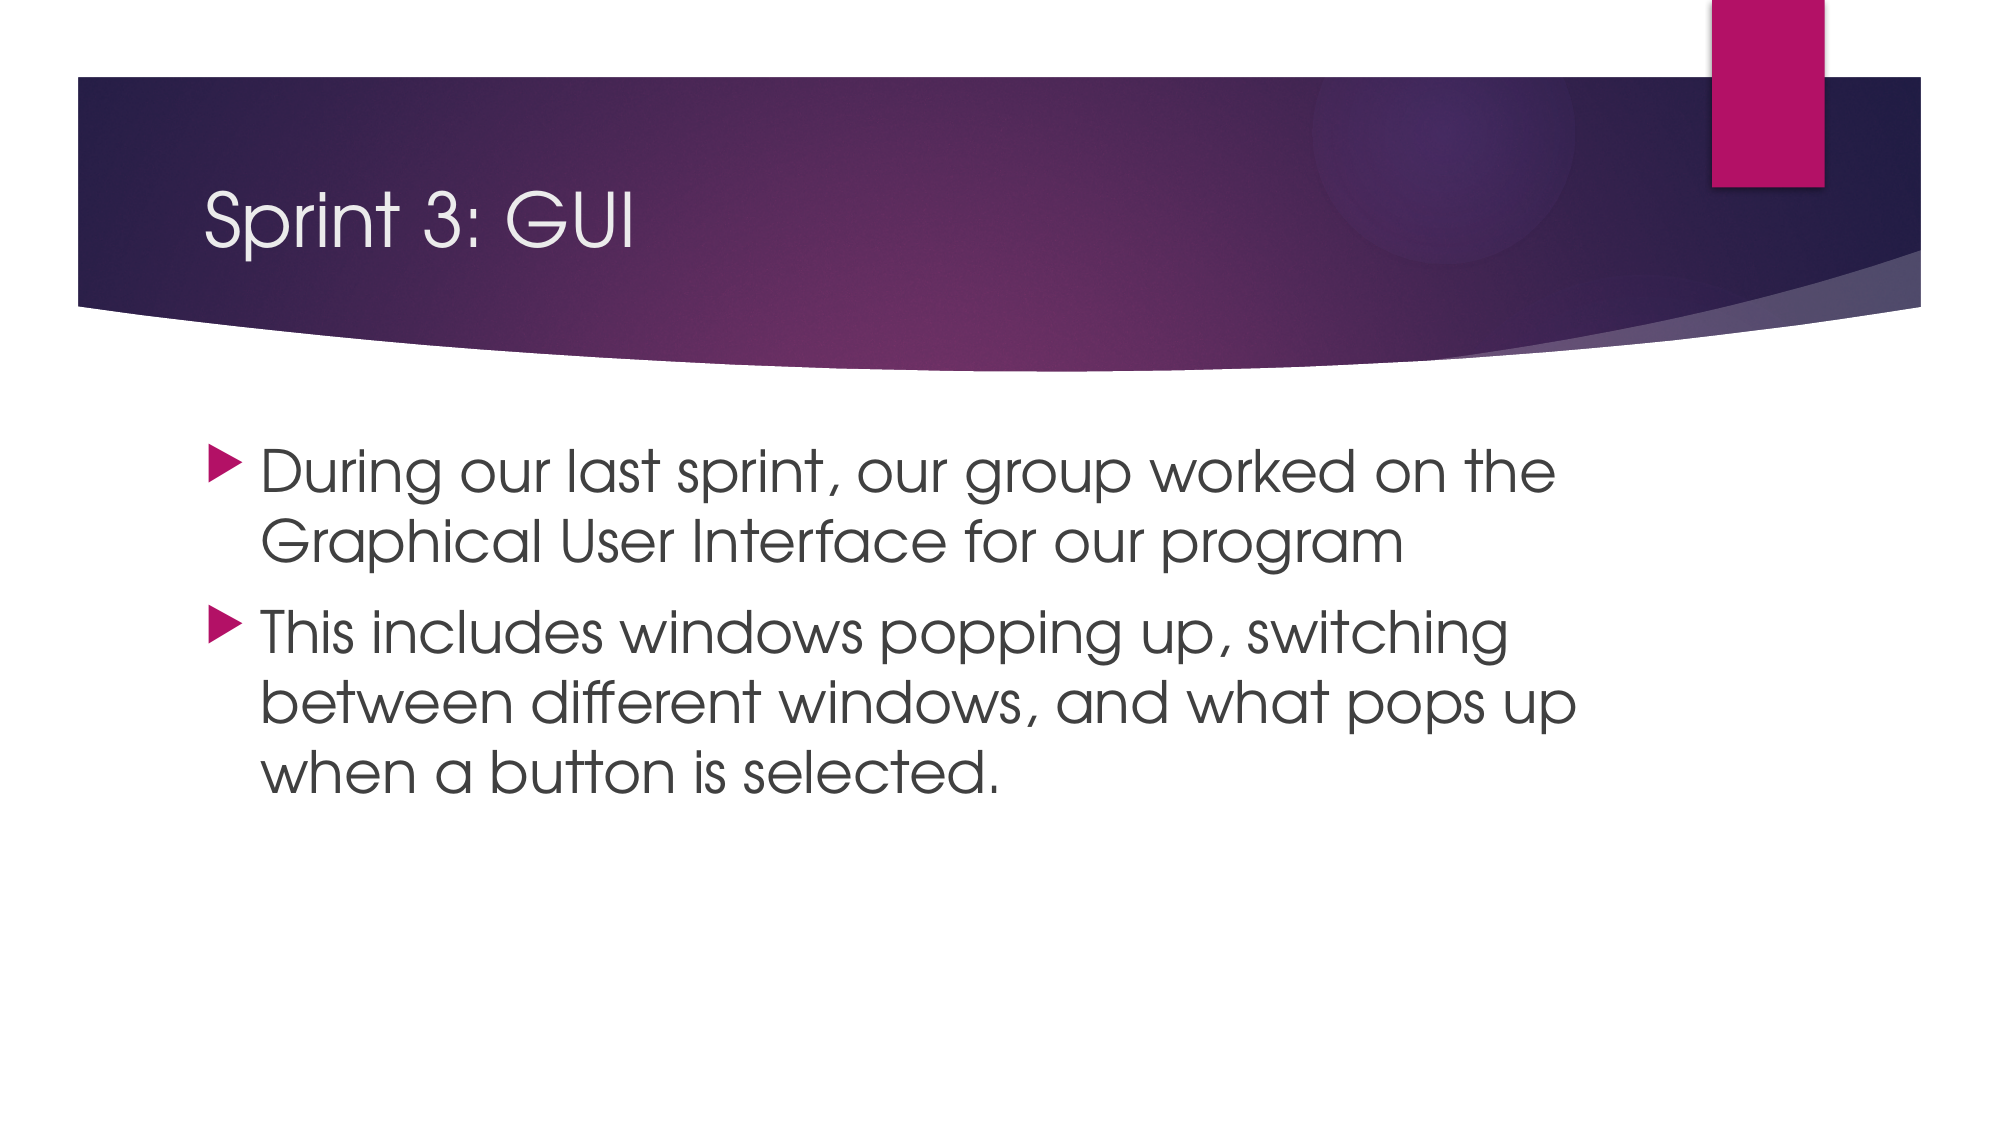

# Sprint 3: GUI
During our last sprint, our group worked on the Graphical User Interface for our program
This includes windows popping up, switching between different windows, and what pops up when a button is selected.